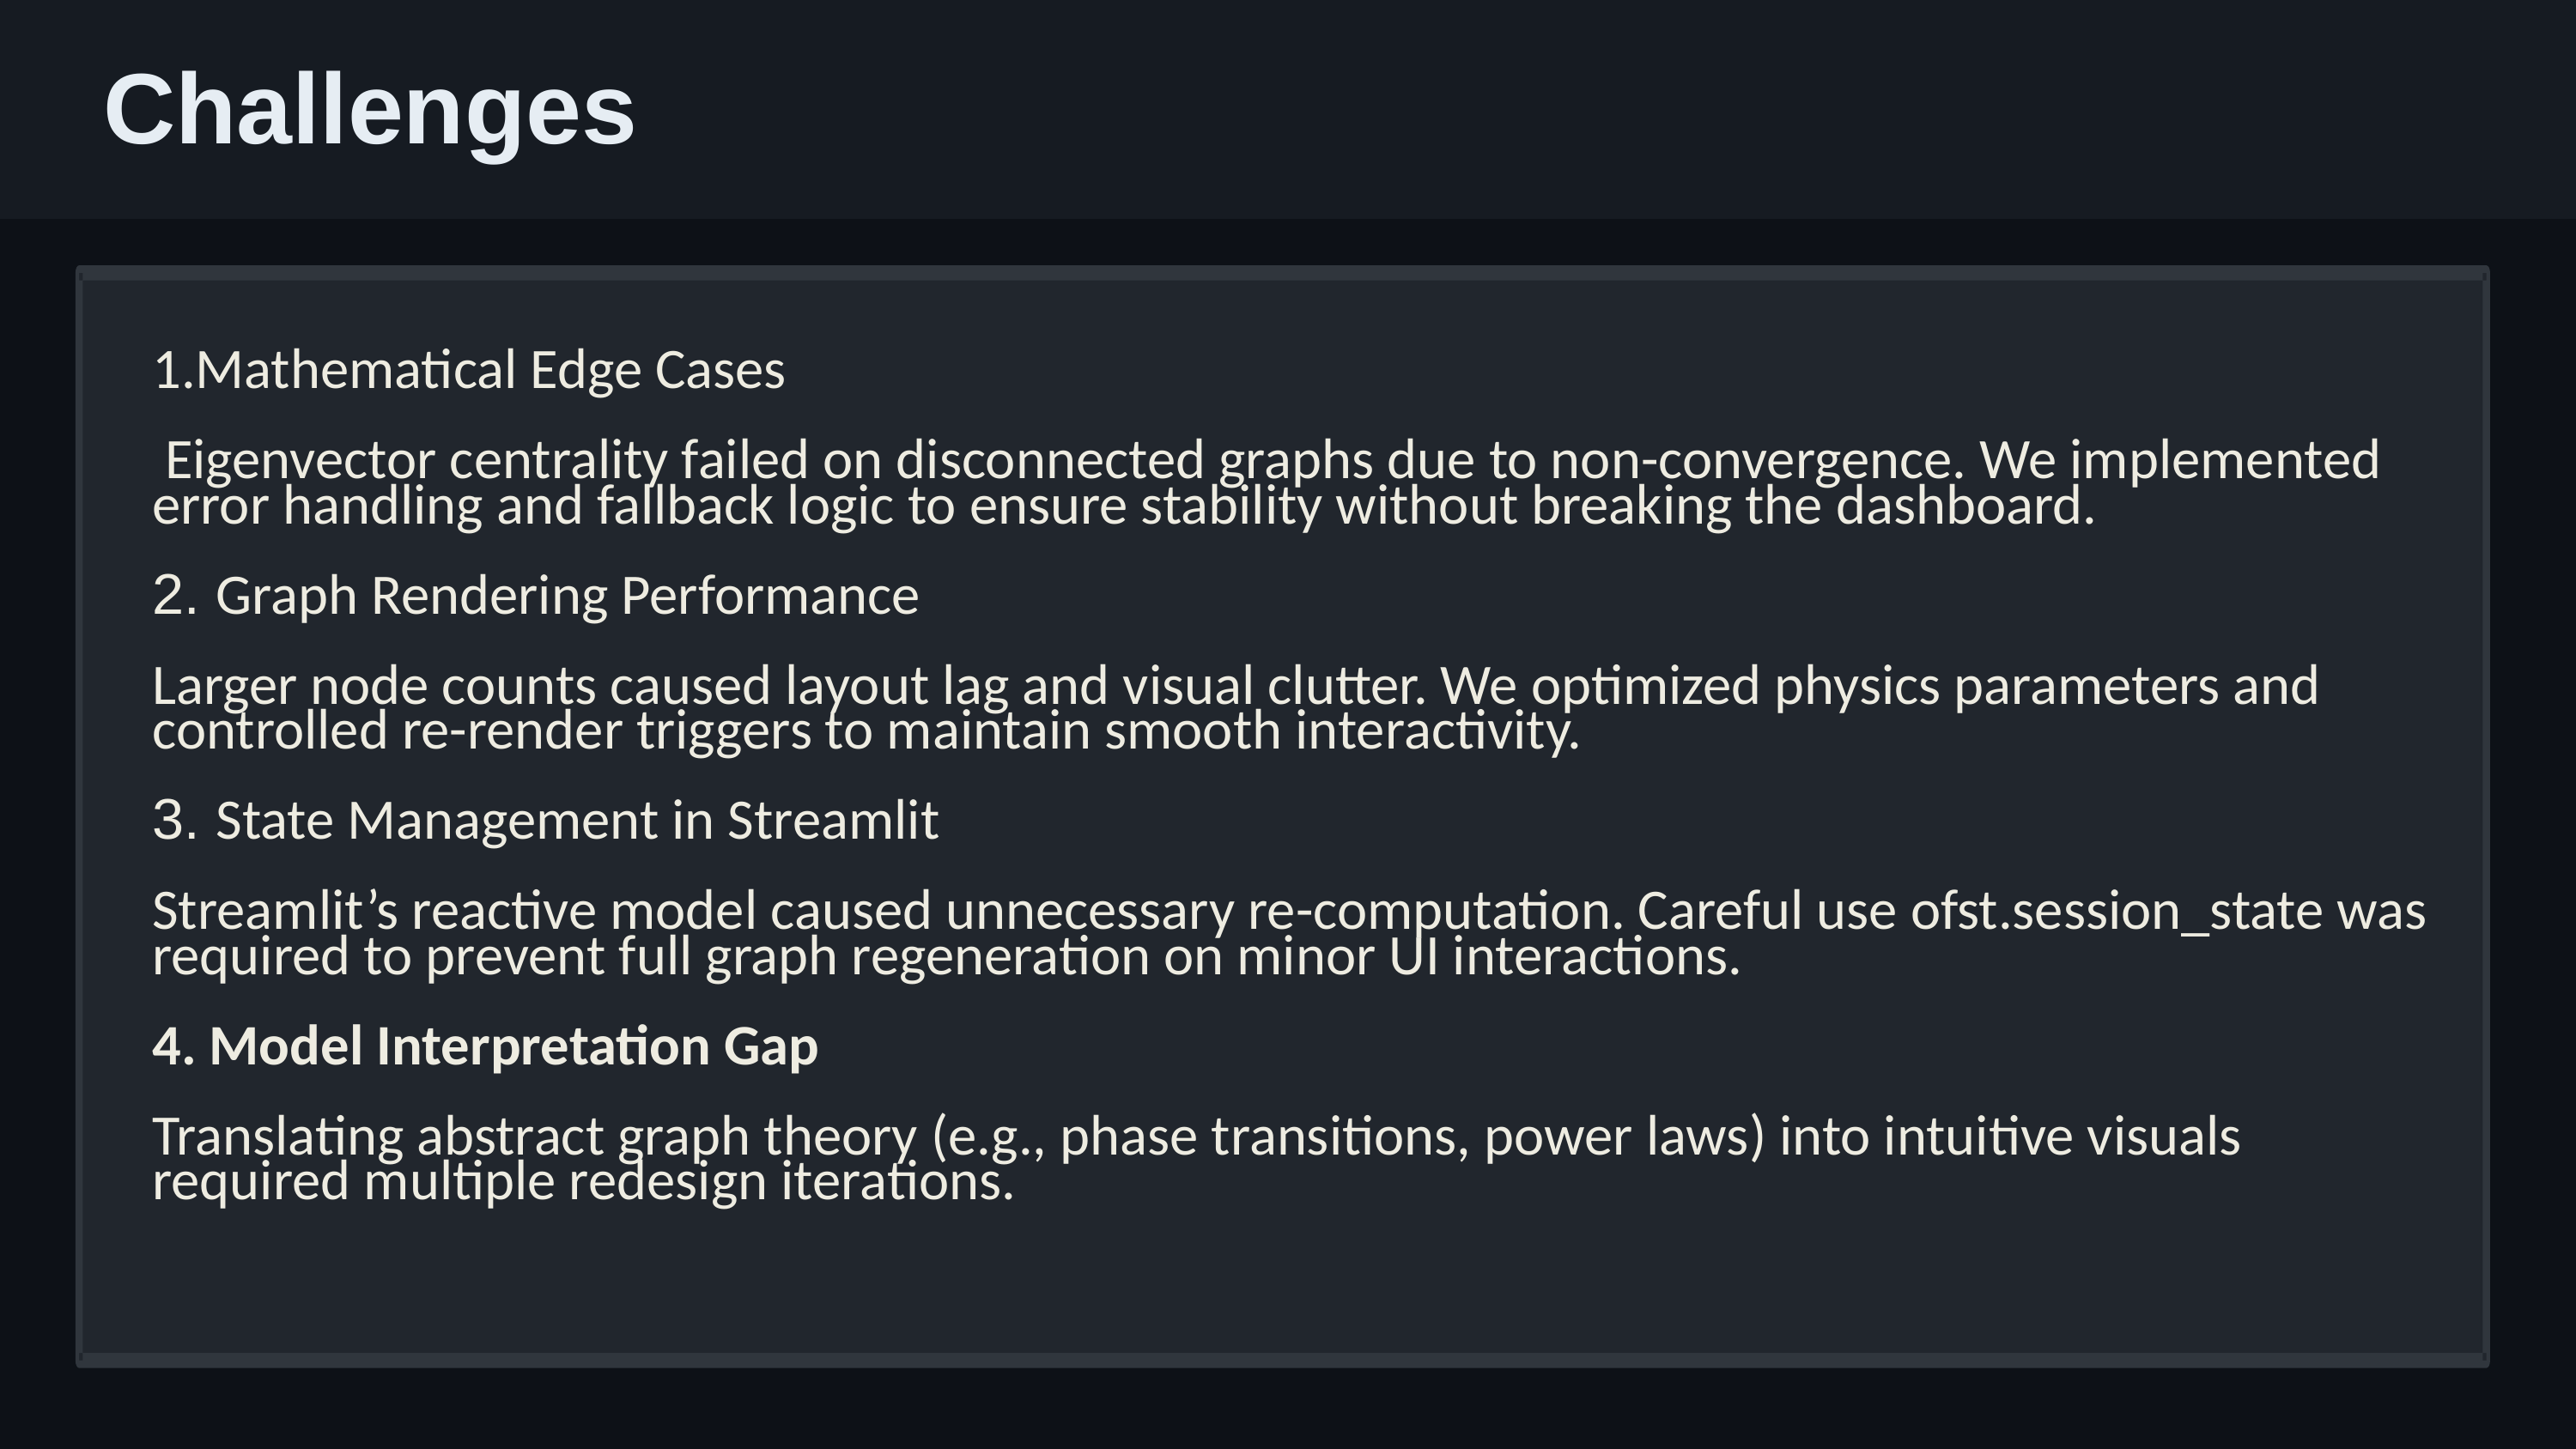

Challenges

1.Mathematical Edge Cases

 Eigenvector centrality failed on disconnected graphs due to non-convergence. We implemented error handling and fallback logic to ensure stability without breaking the dashboard.

2. Graph Rendering Performance

Larger node counts caused layout lag and visual clutter. We optimized physics parameters and controlled re-render triggers to maintain smooth interactivity.

3. State Management in Streamlit

Streamlit’s reactive model caused unnecessary re-computation. Careful use ofst.session_state was required to prevent full graph regeneration on minor UI interactions.

4. Model Interpretation Gap

Translating abstract graph theory (e.g., phase transitions, power laws) into intuitive visuals required multiple redesign iterations.